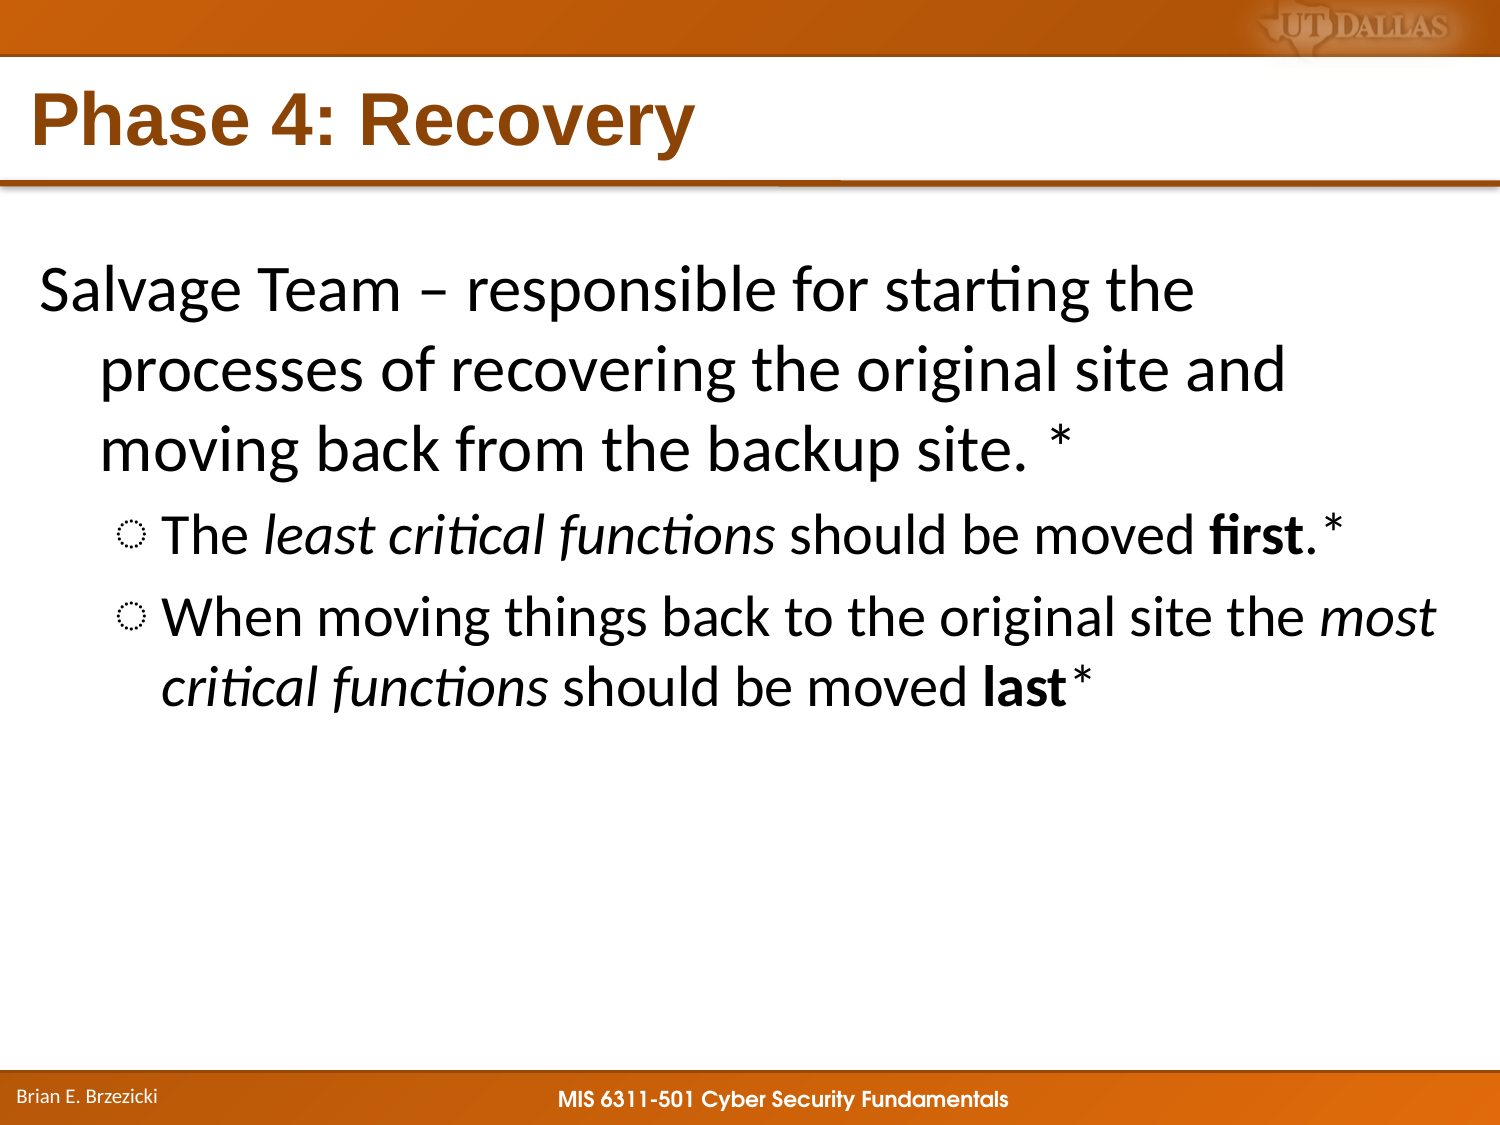

# Phase 4: Recovery
Salvage Team – responsible for starting the processes of recovering the original site and moving back from the backup site. *
The least critical functions should be moved first.*
When moving things back to the original site the most critical functions should be moved last*
Brian E. Brzezicki